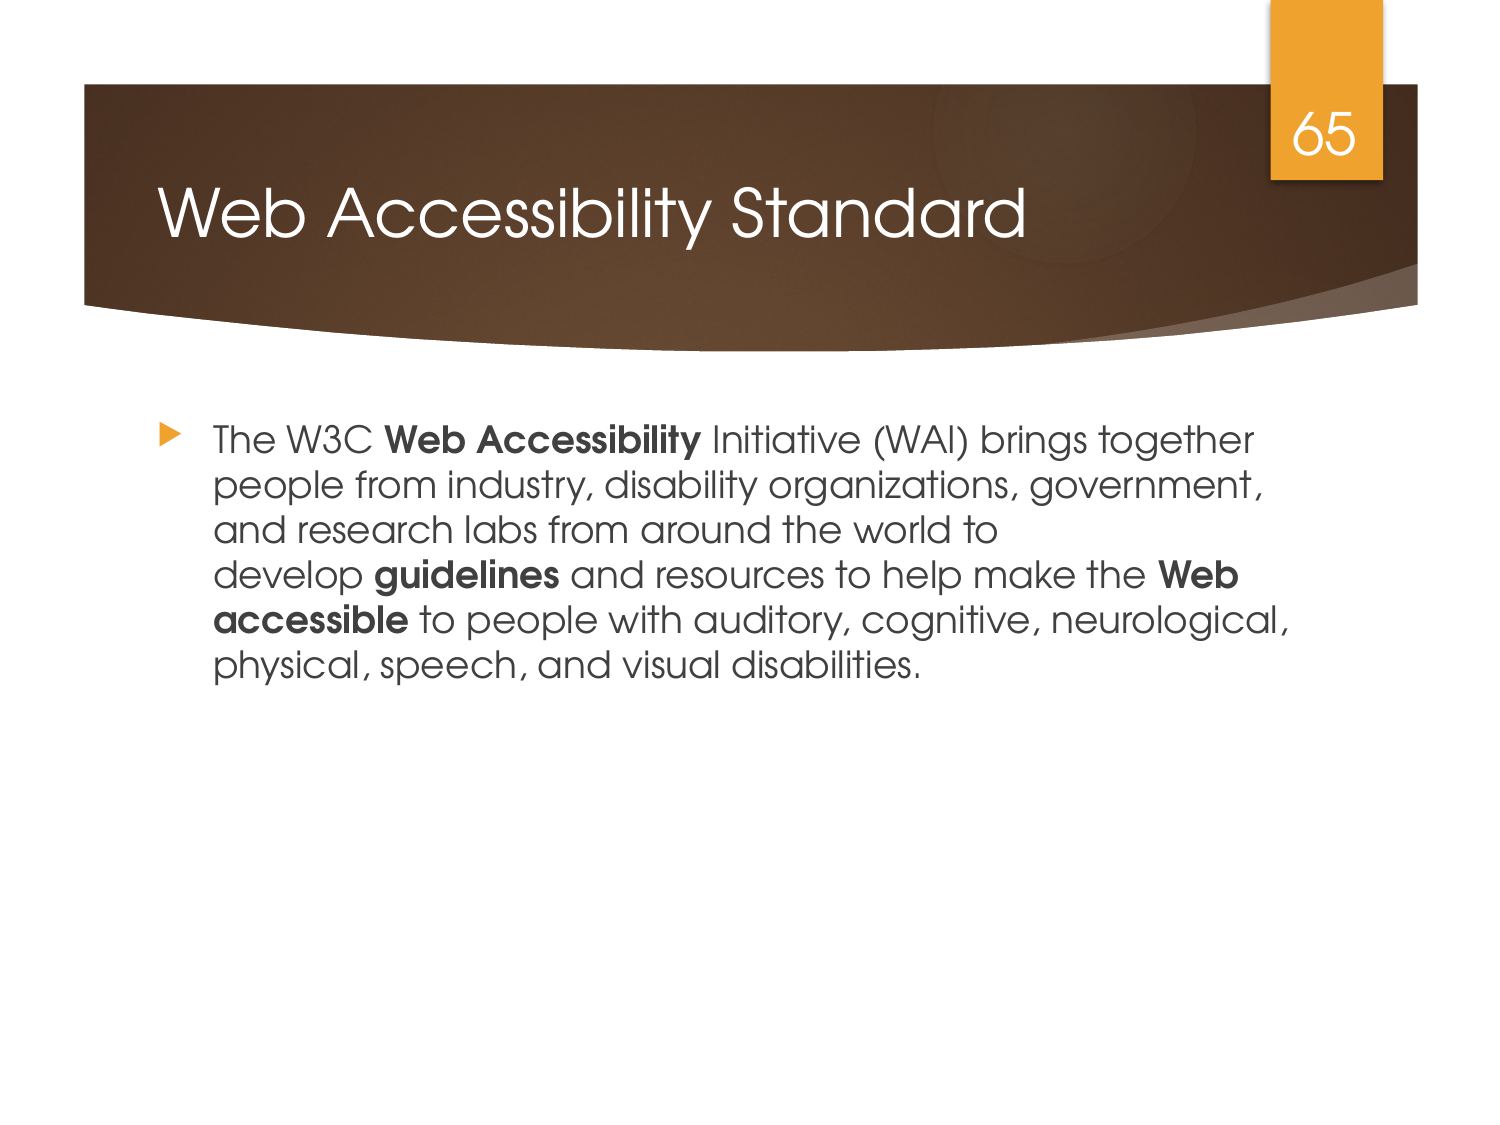

65
# Web Accessibility Standard
The W3C Web Accessibility Initiative (WAI) brings together people from industry, disability organizations, government, and research labs from around the world to develop guidelines and resources to help make the Web accessible to people with auditory, cognitive, neurological, physical, speech, and visual disabilities.